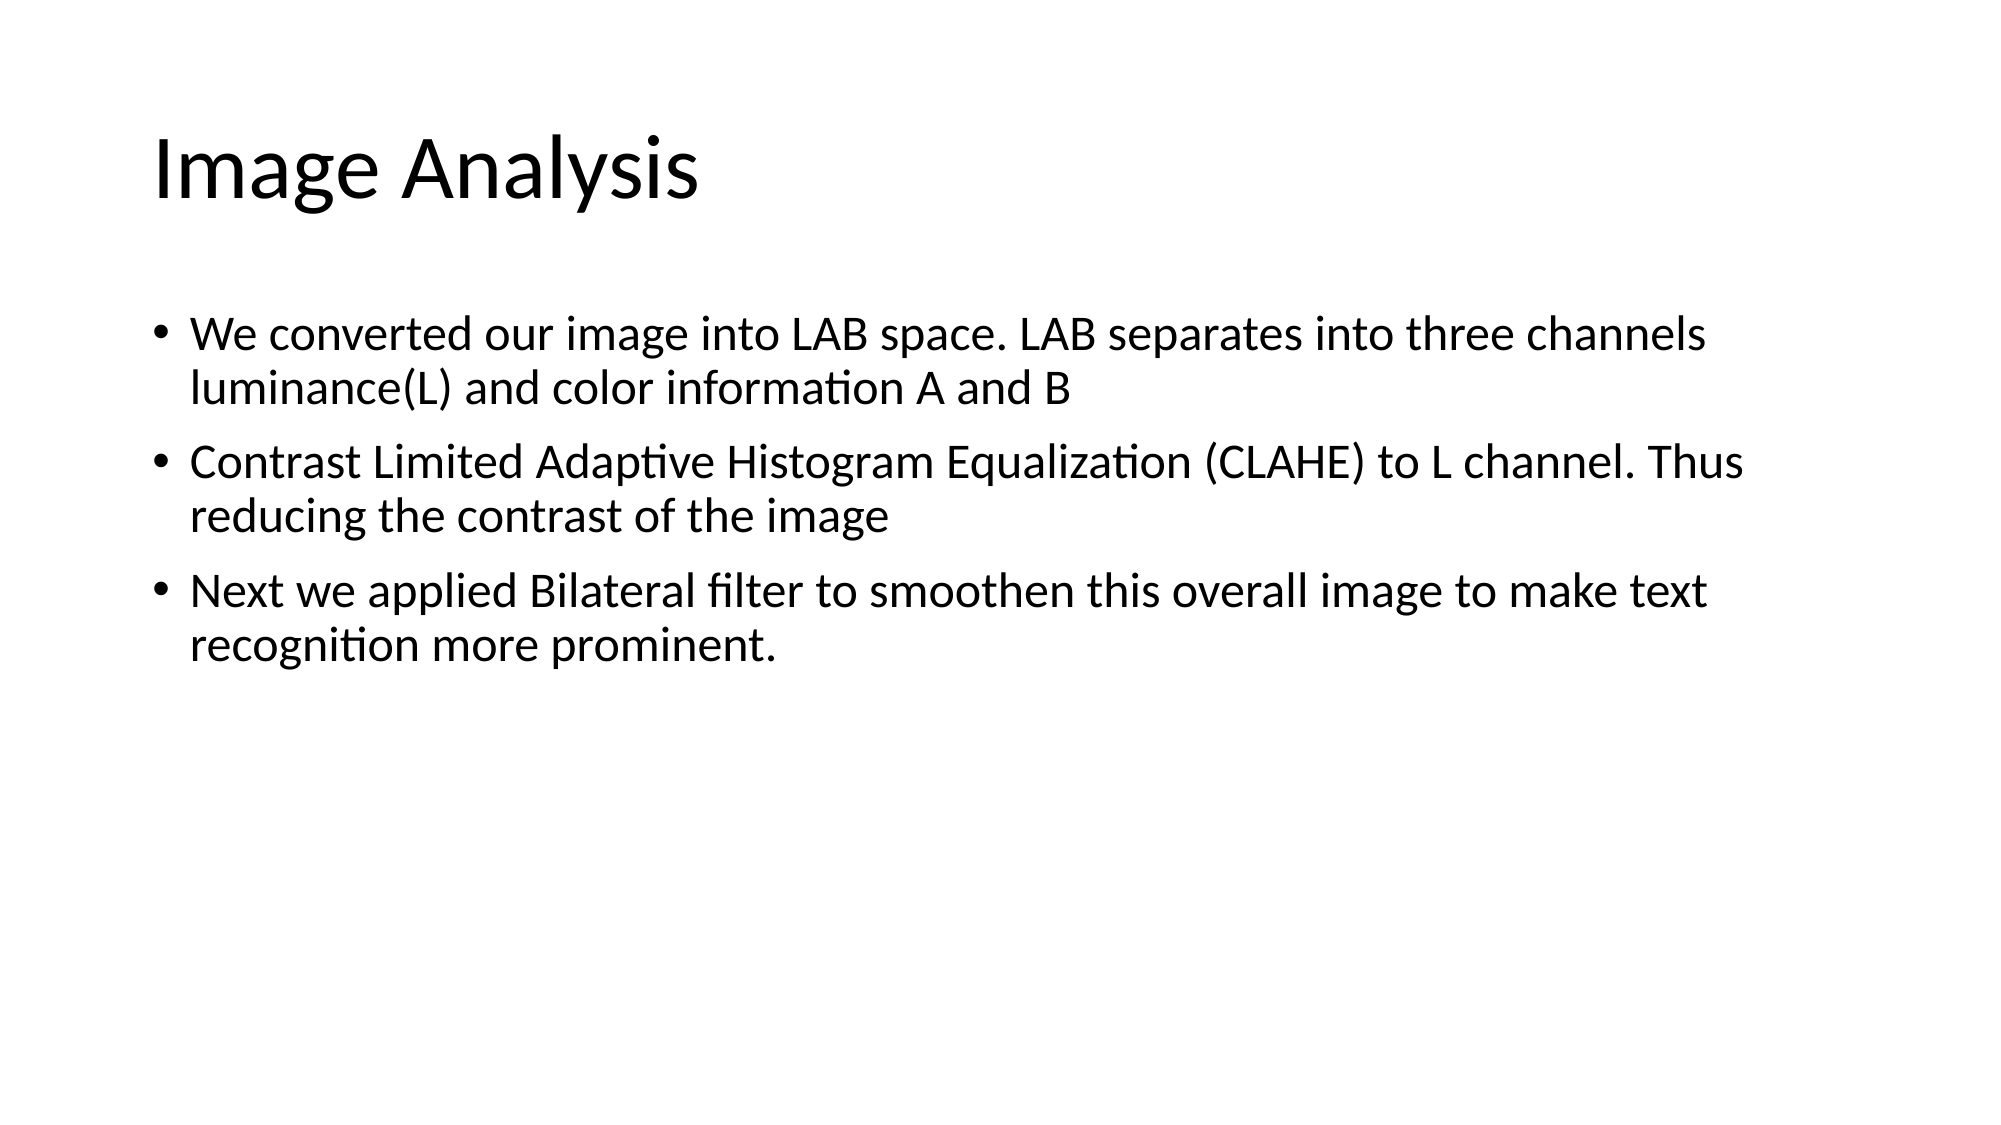

# Image Analysis
We converted our image into LAB space. LAB separates into three channels luminance(L) and color information A and B
Contrast Limited Adaptive Histogram Equalization (CLAHE) to L channel. Thus reducing the contrast of the image
Next we applied Bilateral filter to smoothen this overall image to make text recognition more prominent.